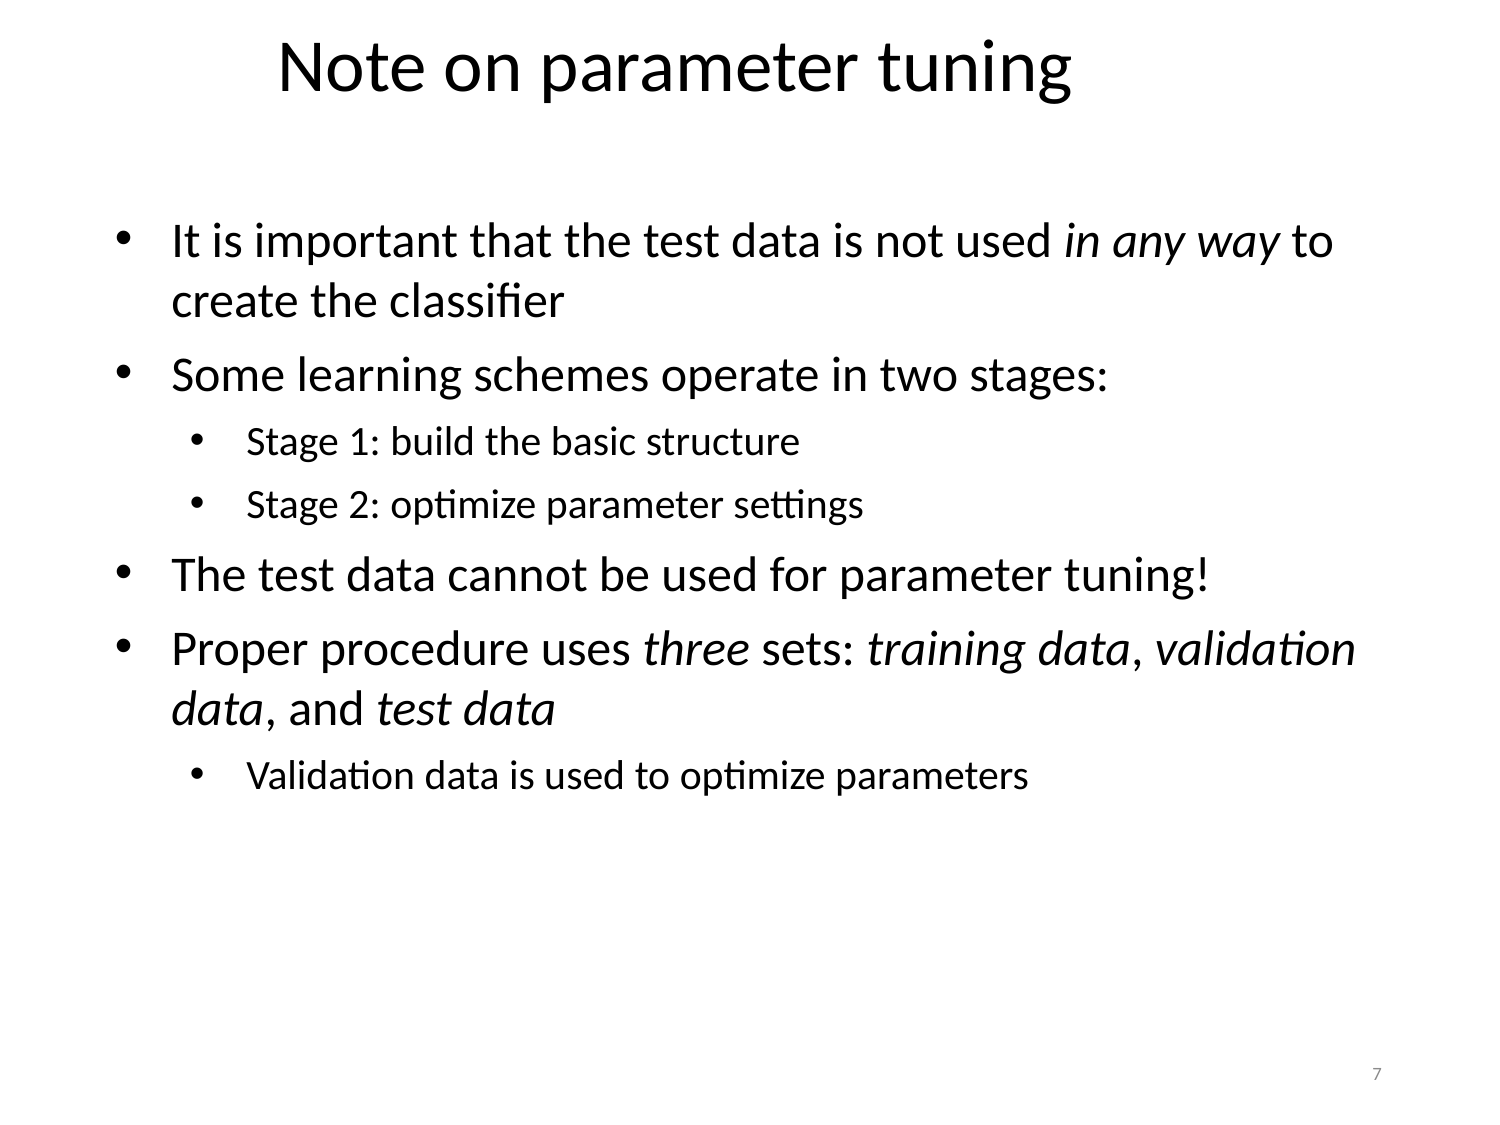

Note on parameter tuning
It is important that the test data is not used in any way to create the classifier
Some learning schemes operate in two stages:
Stage 1: build the basic structure
Stage 2: optimize parameter settings
The test data cannot be used for parameter tuning!
Proper procedure uses three sets: training data, validation data, and test data
Validation data is used to optimize parameters
7